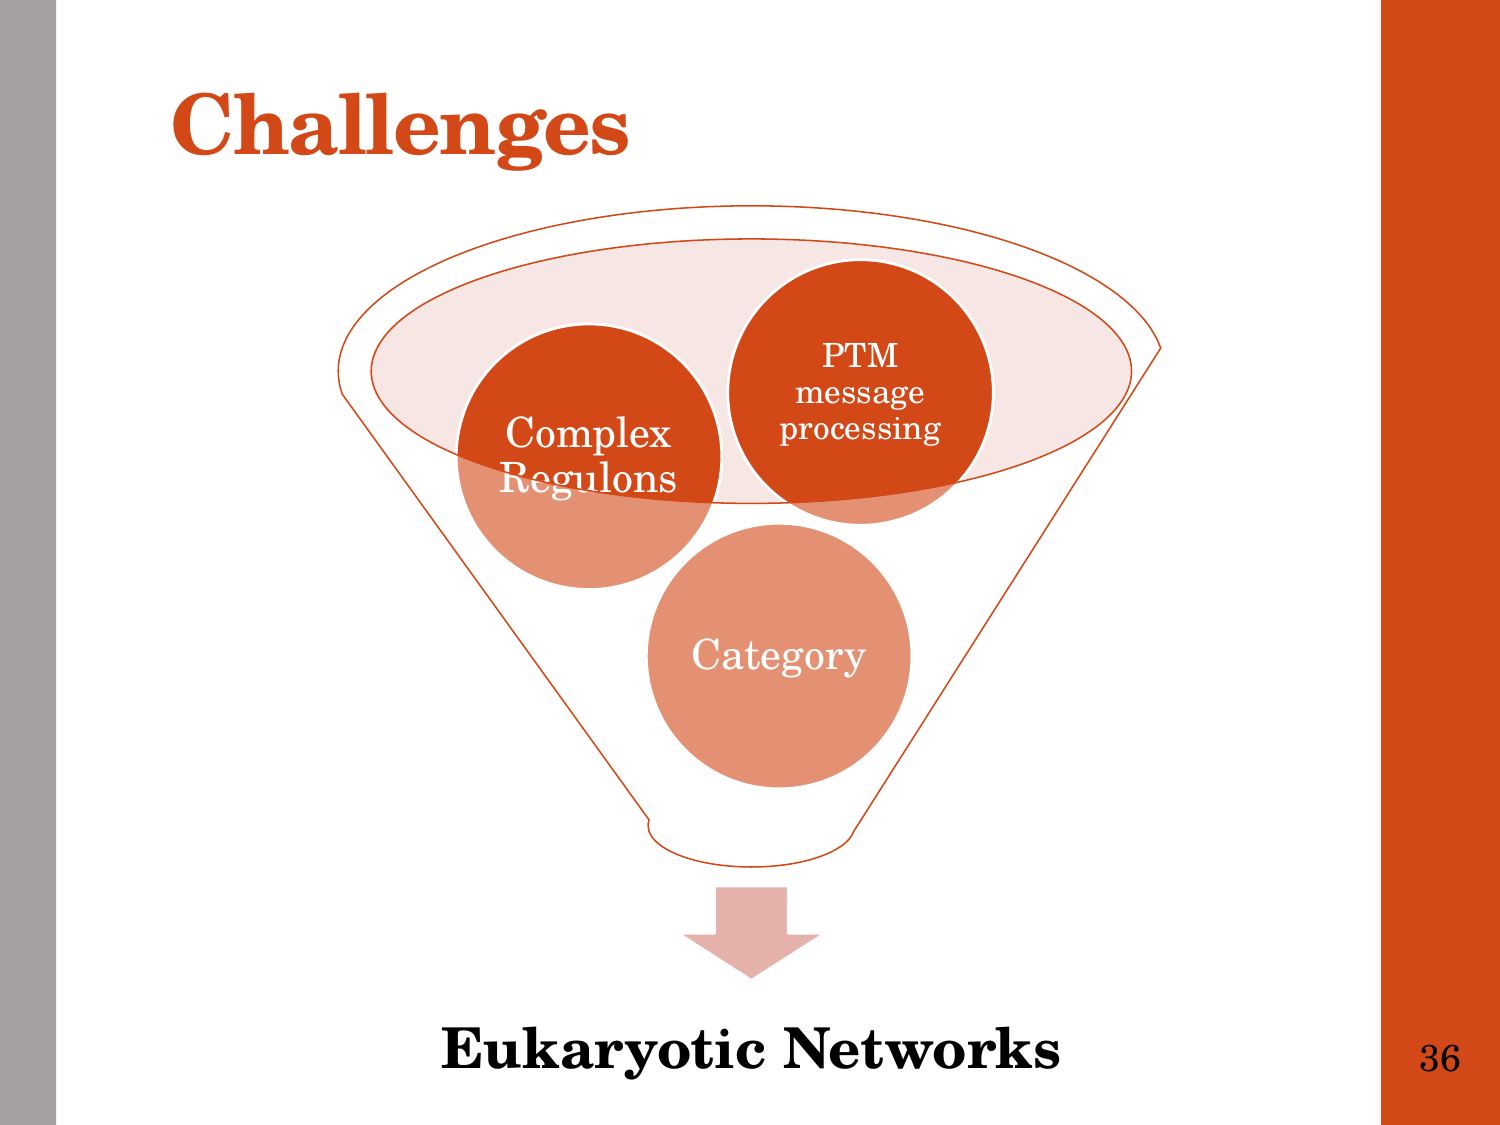

# Challenges
Eukaryotic Networks
Category
Complex Regulons
PTM message processing
36